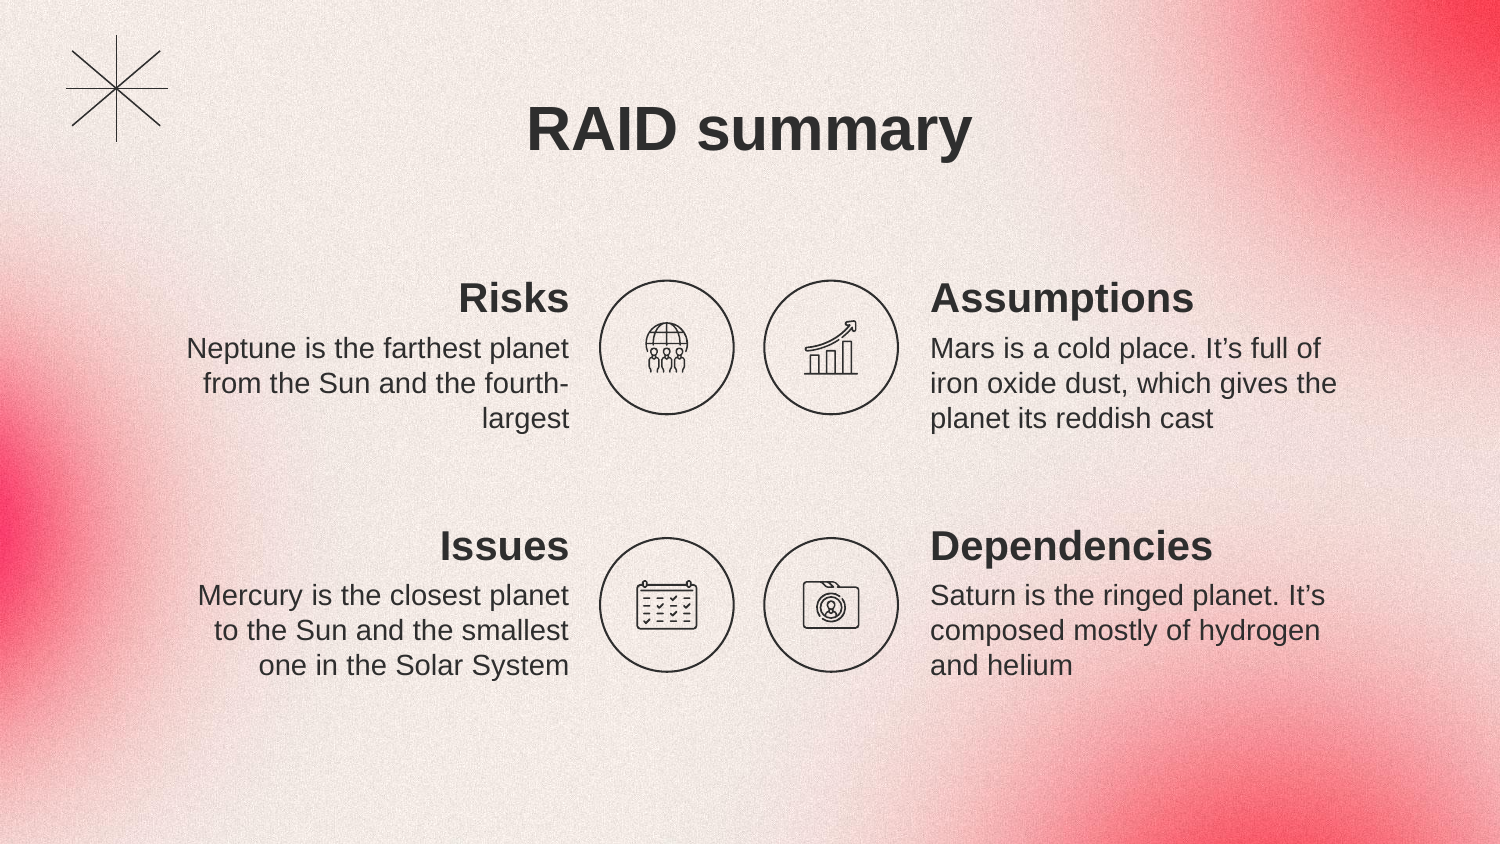

RAID summary
# Risks
Assumptions

Mars is a cold place. It’s full of iron oxide dust, which gives the planet its reddish cast
Neptune is the farthest planet from the Sun and the fourth-largest
Issues
Dependencies

Mercury is the closest planet to the Sun and the smallest one in the Solar System
Saturn is the ringed planet. It’s composed mostly of hydrogen and helium